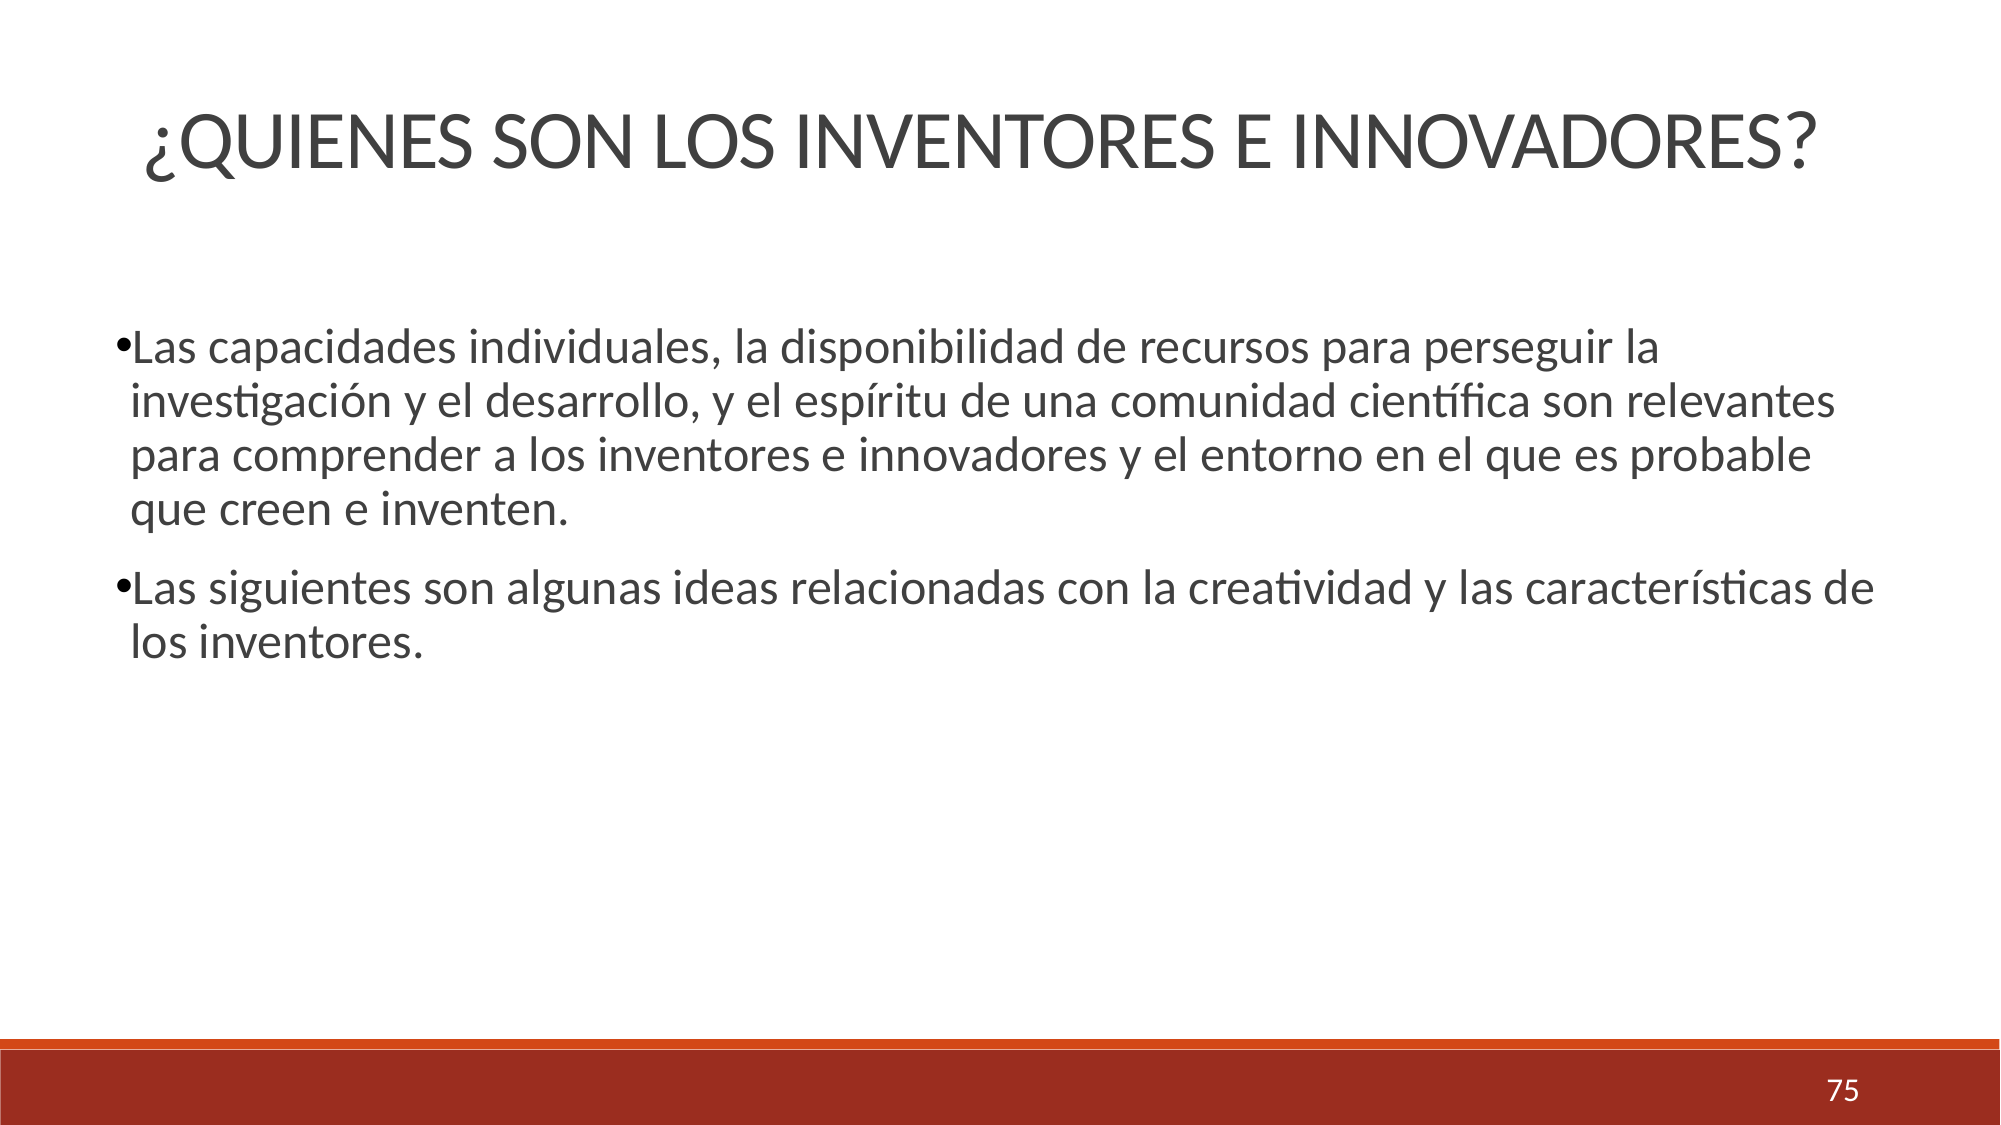

¿QUIENES SON LOS INVENTORES E INNOVADORES?
Las capacidades individuales, la disponibilidad de recursos para perseguir la investigación y el desarrollo, y el espíritu de una comunidad científica son relevantes para comprender a los inventores e innovadores y el entorno en el que es probable que creen e inventen.
Las siguientes son algunas ideas relacionadas con la creatividad y las características de los inventores.
75